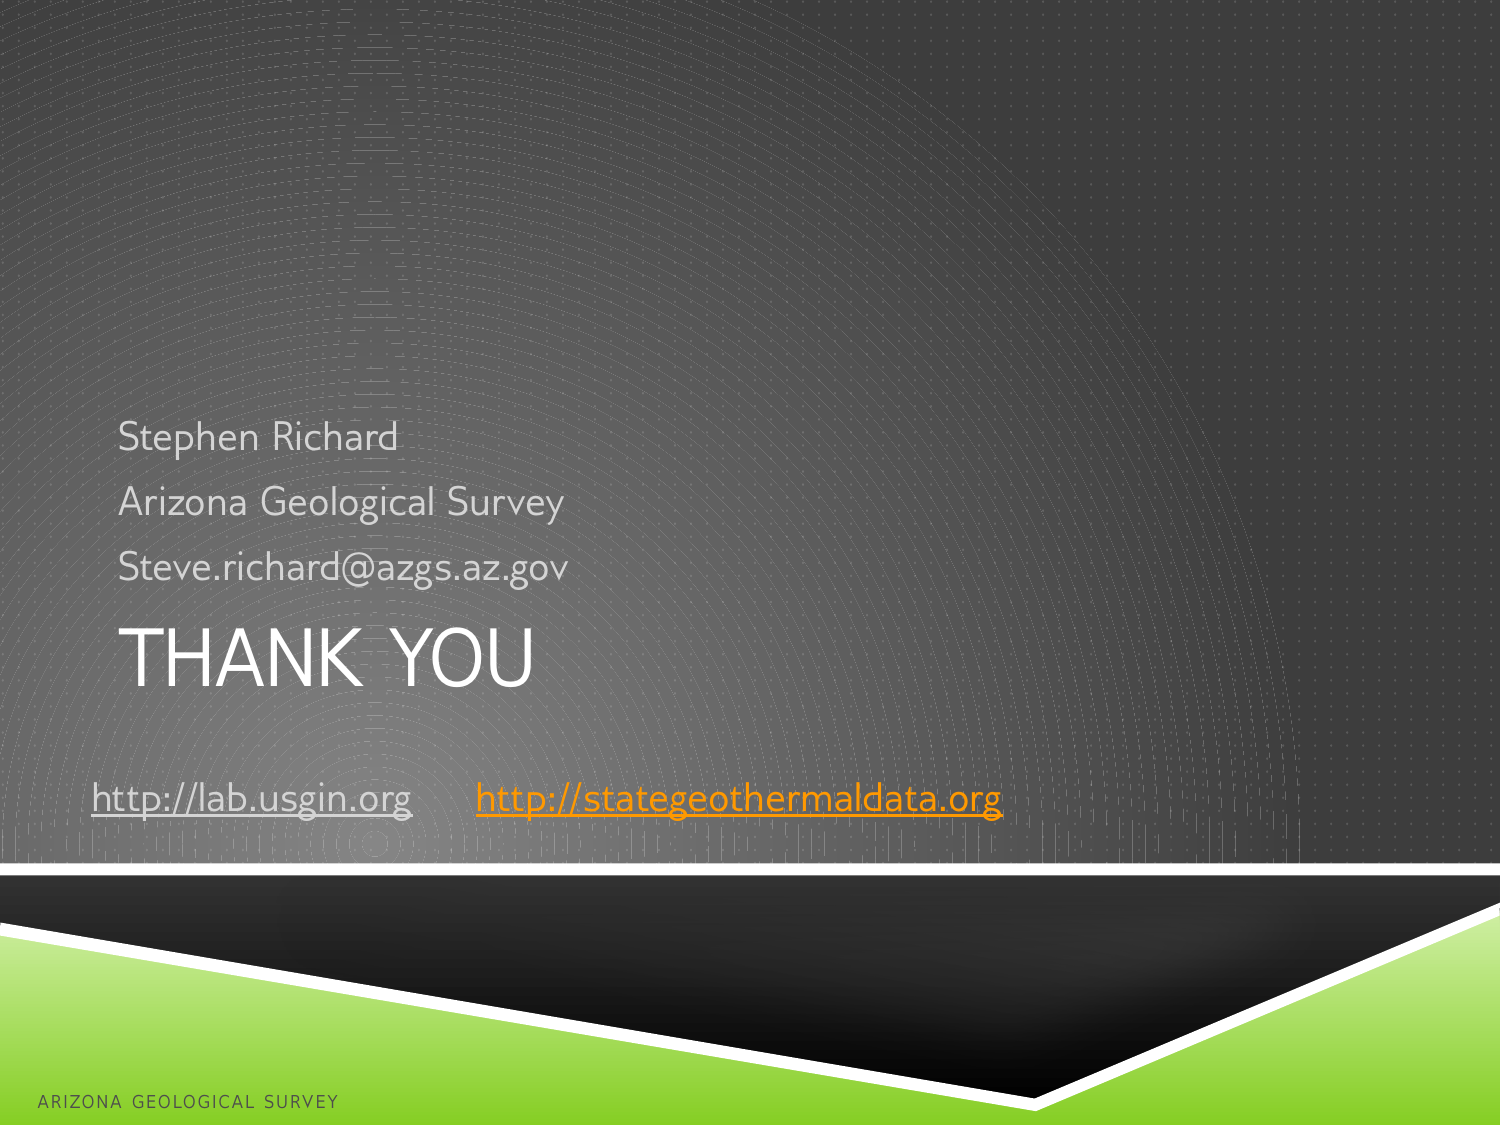

Stephen Richard
Arizona Geological Survey
Steve.richard@azgs.az.gov
# Thank You
http://lab.usgin.org     http://stategeothermaldata.org

Arizona Geological Survey